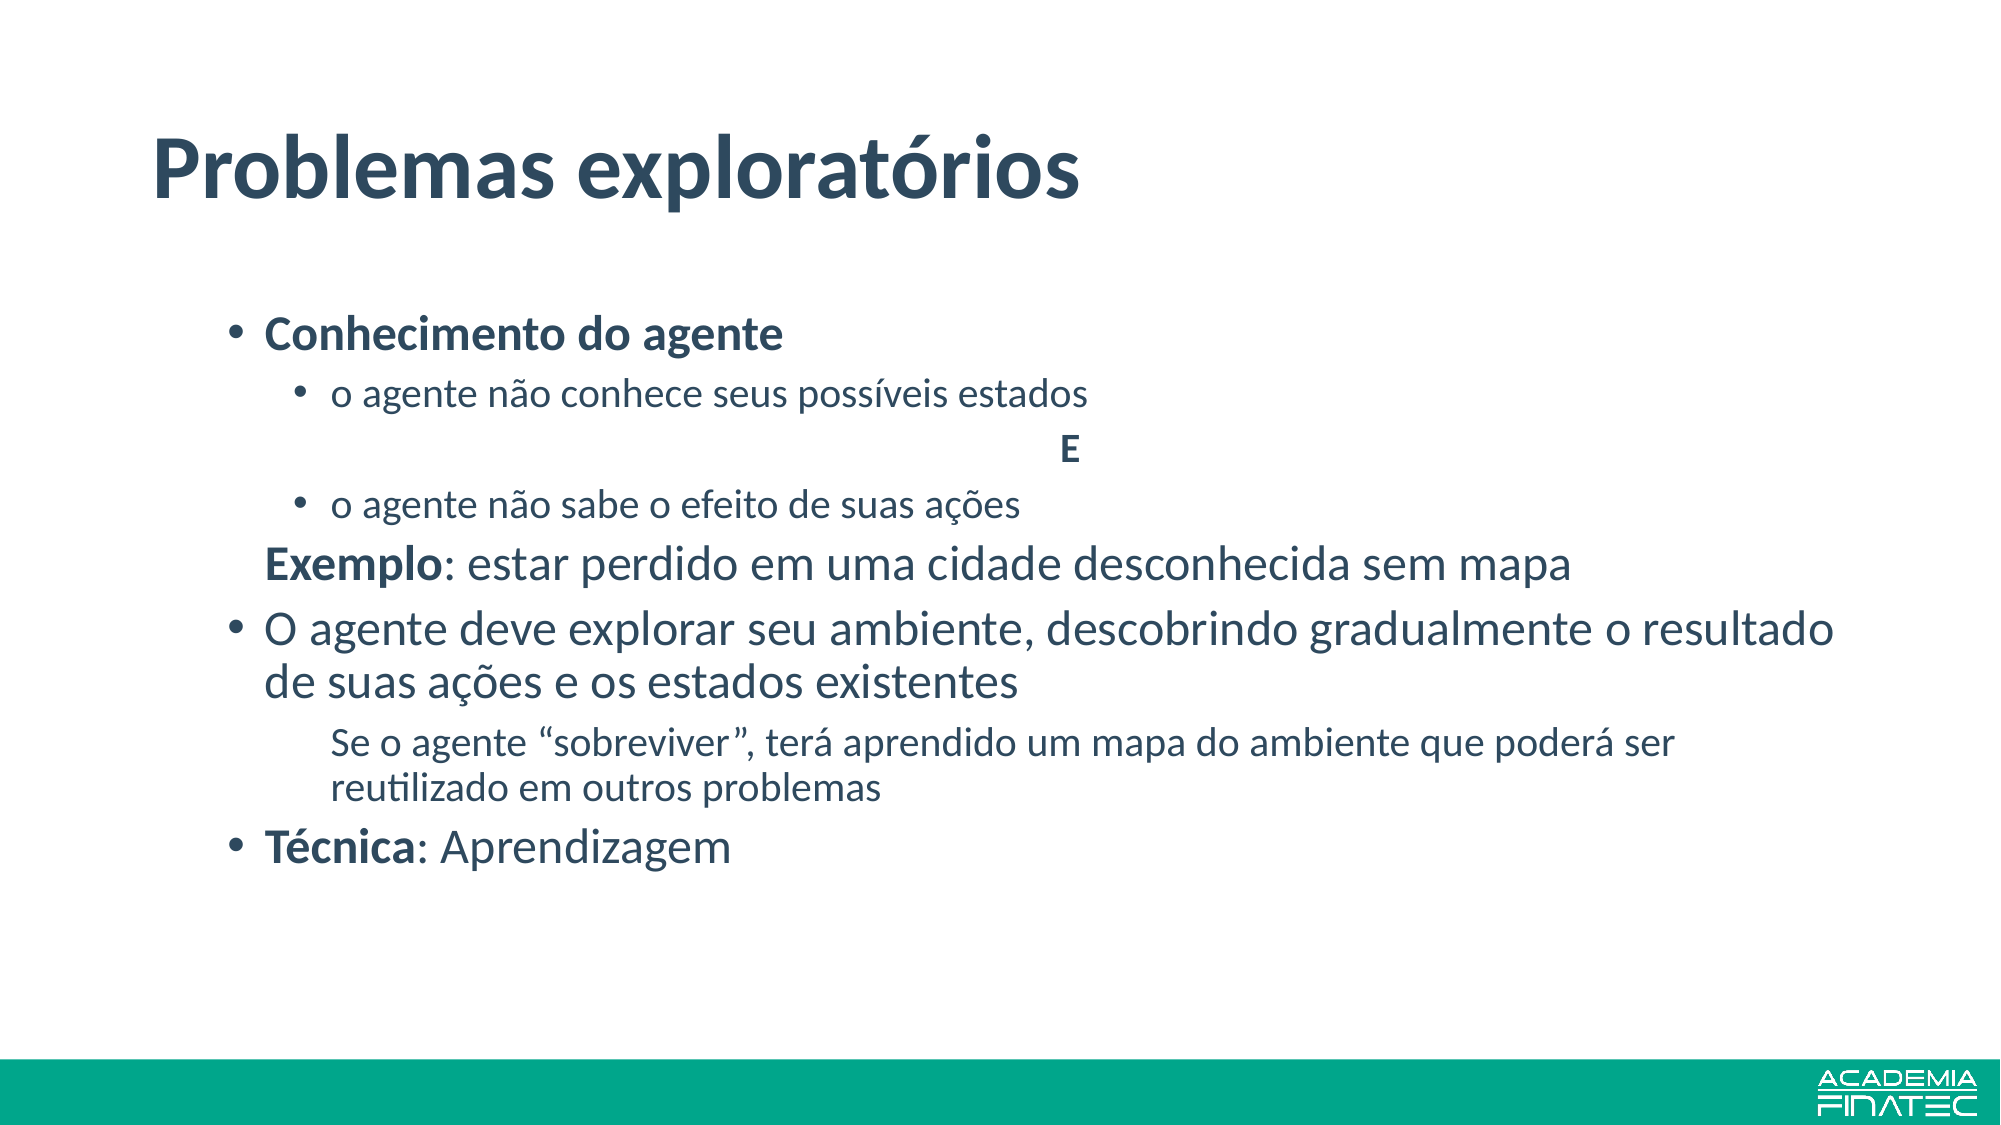

# Problemas exploratórios
Conhecimento do agente
o agente não conhece seus possíveis estados
E
o agente não sabe o efeito de suas ações
	Exemplo: estar perdido em uma cidade desconhecida sem mapa
O agente deve explorar seu ambiente, descobrindo gradualmente o resultado de suas ações e os estados existentes
	Se o agente “sobreviver”, terá aprendido um mapa do ambiente que poderá ser reutilizado em outros problemas
Técnica: Aprendizagem